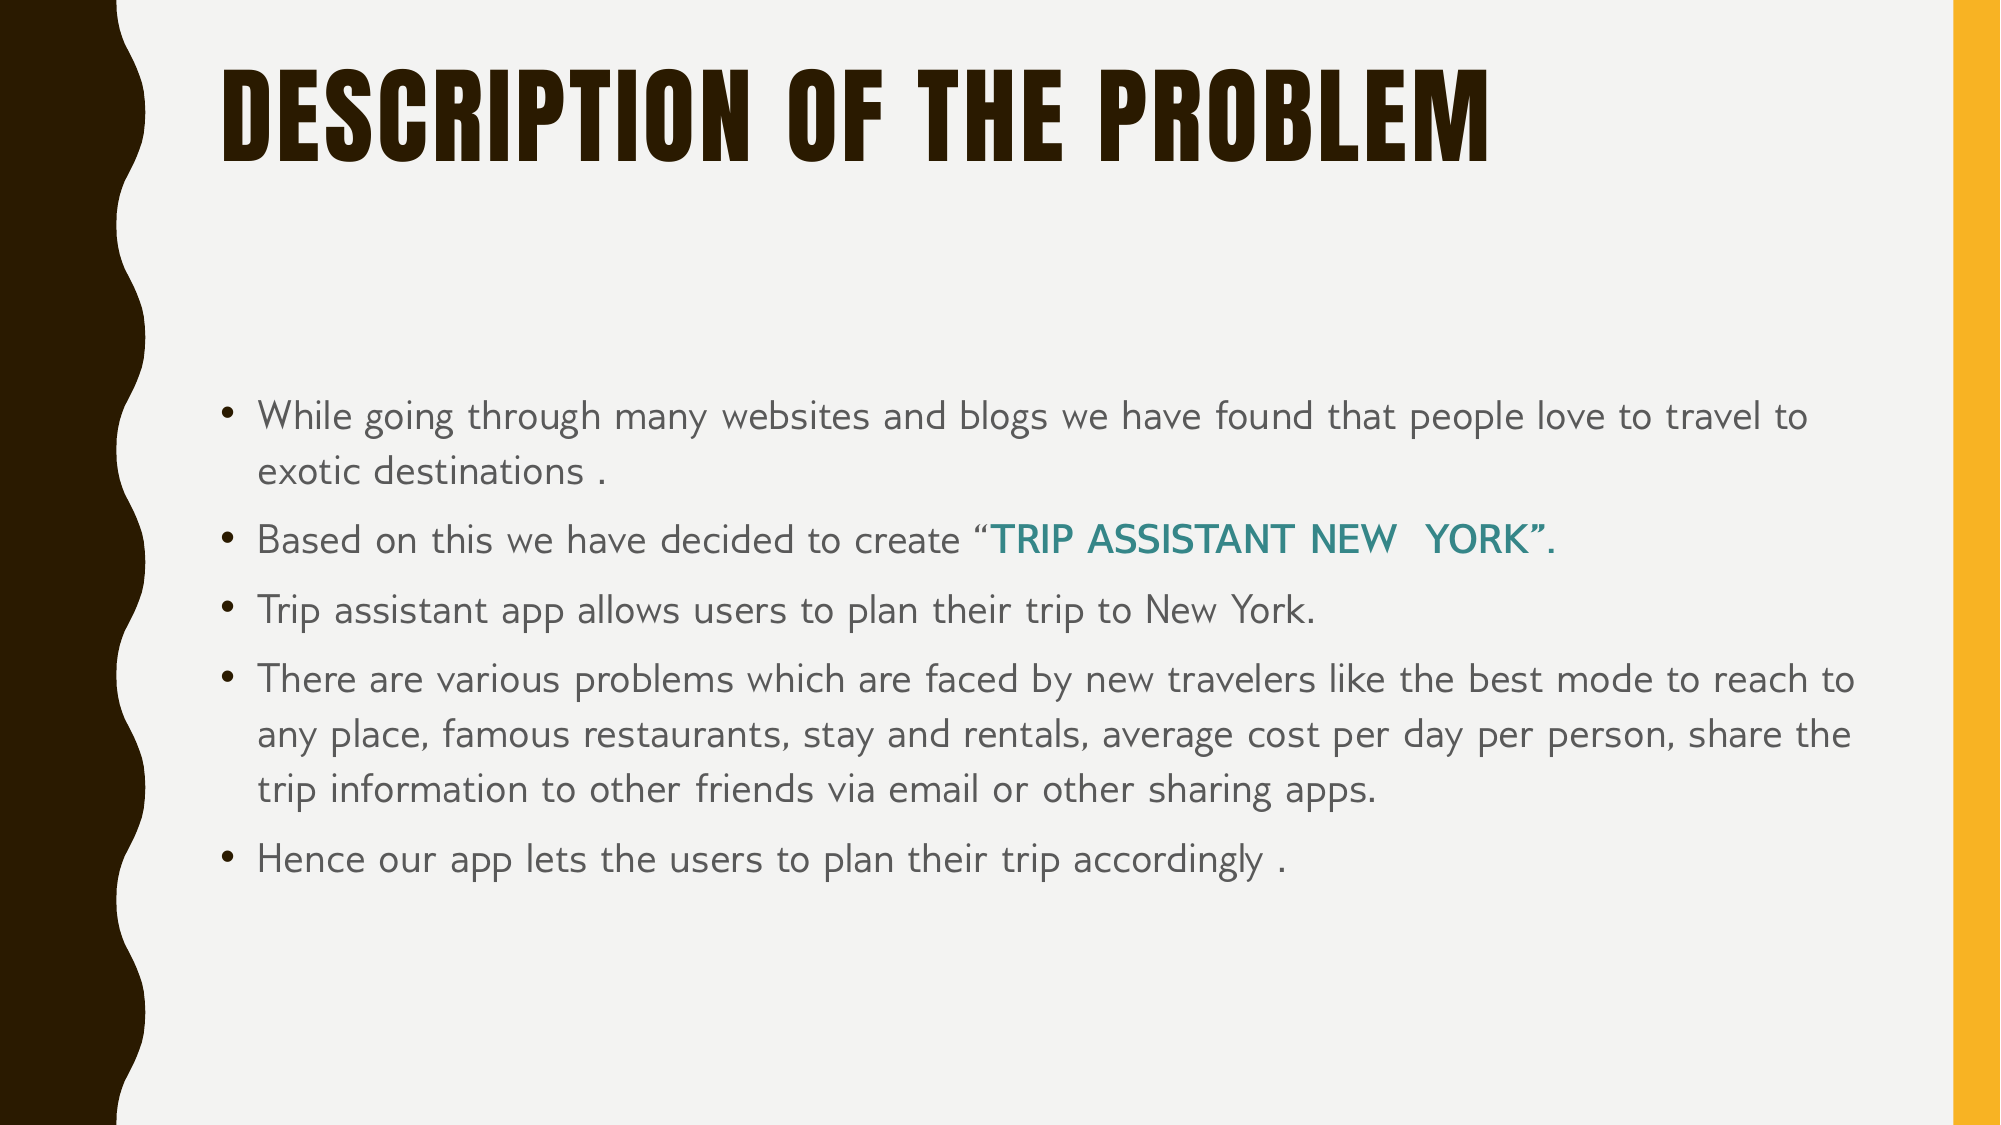

# Description of the problem
While going through many websites and blogs we have found that people love to travel to exotic destinations .
Based on this we have decided to create “TRIP ASSISTANT NEW  YORK”.
Trip assistant app allows users to plan their trip to New York.
There are various problems which are faced by new travelers like the best mode to reach to any place, famous restaurants, stay and rentals, average cost per day per person, share the trip information to other friends via email or other sharing apps.
Hence our app lets the users to plan their trip accordingly .